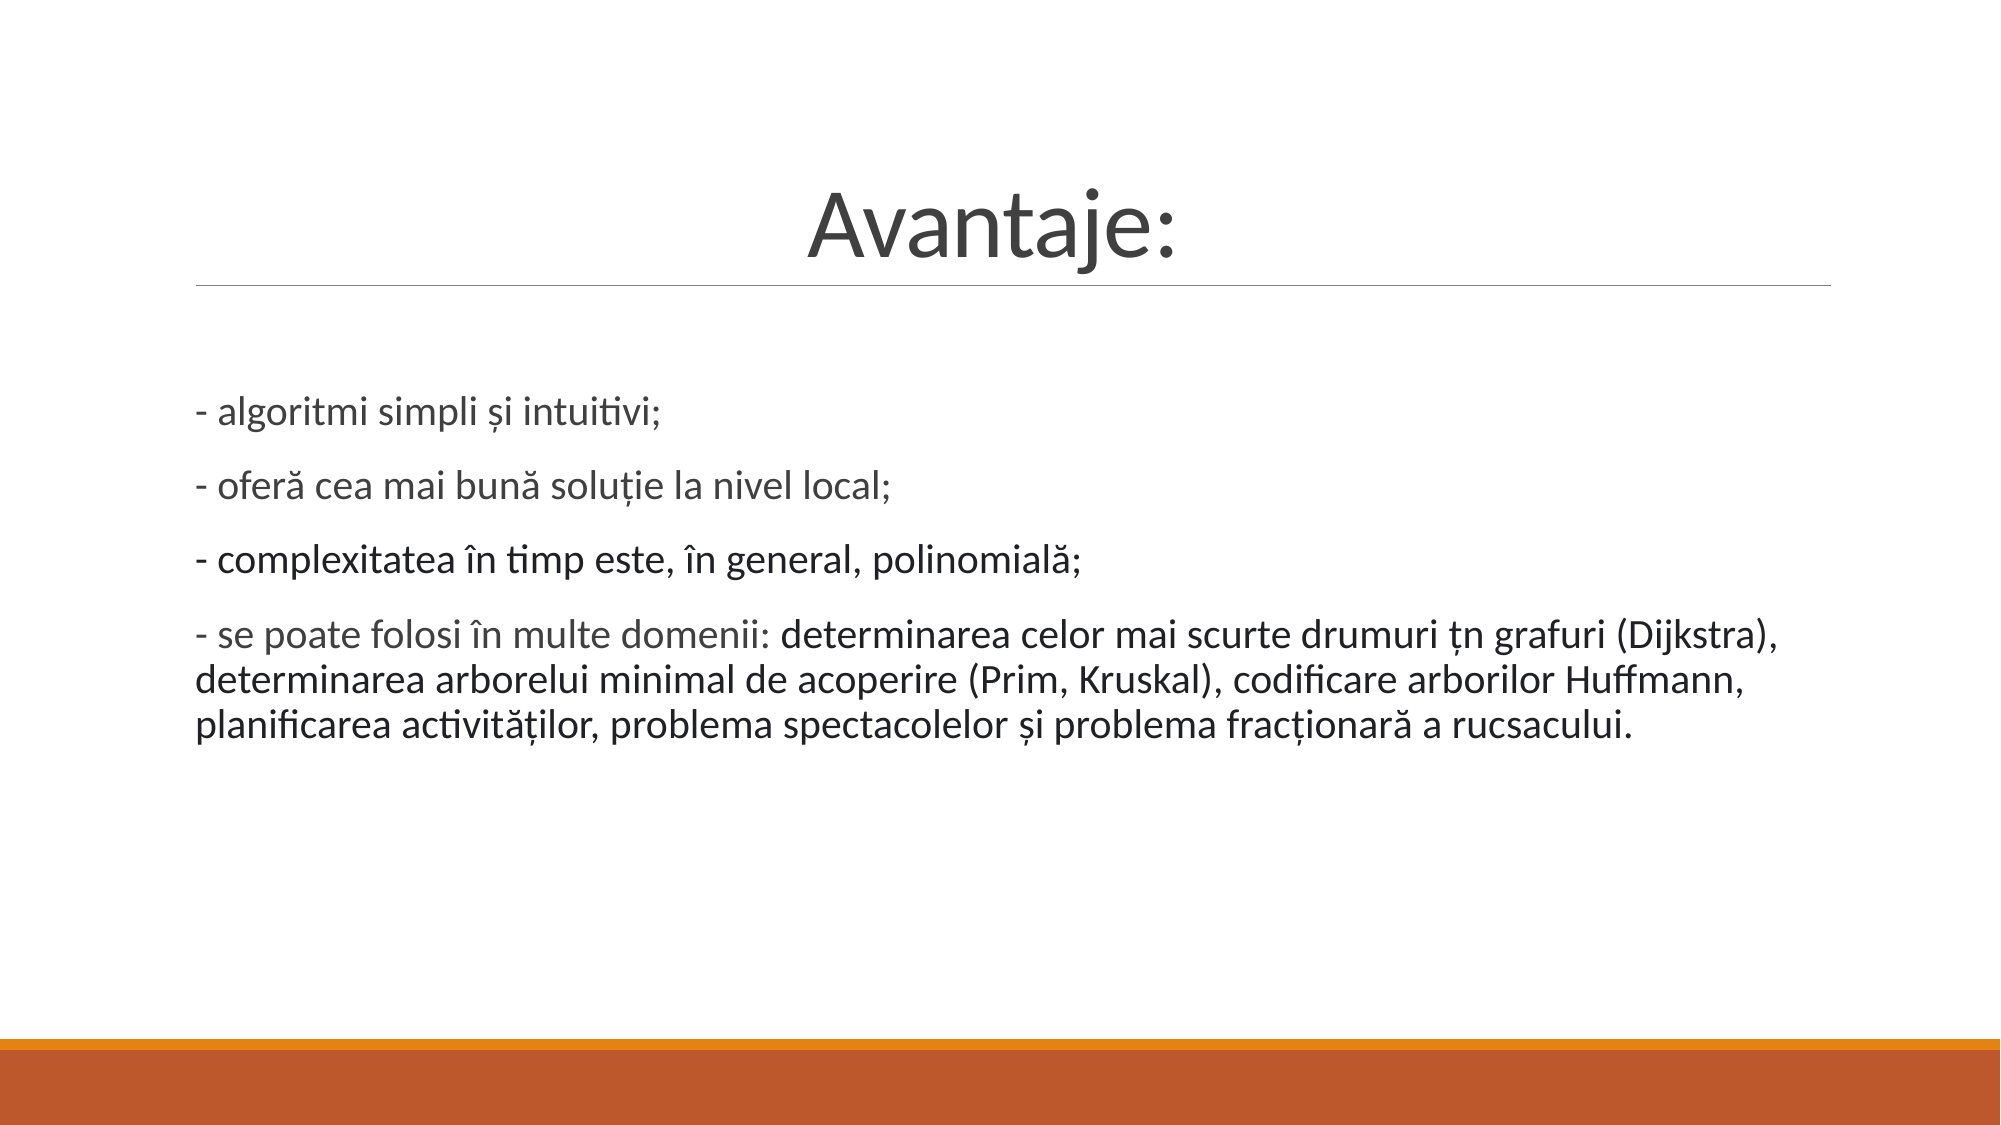

# Avantaje:

- algoritmi simpli și intuitivi;
- oferă cea mai bună soluție la nivel local;
- complexitatea în timp este, în general, polinomială;
- se poate folosi în multe domenii: determinarea celor mai scurte drumuri țn grafuri (Dijkstra), determinarea arborelui minimal de acoperire (Prim, Kruskal), codificare arborilor Huffmann, planificarea activităților, problema spectacolelor și problema fracționară a rucsacului.